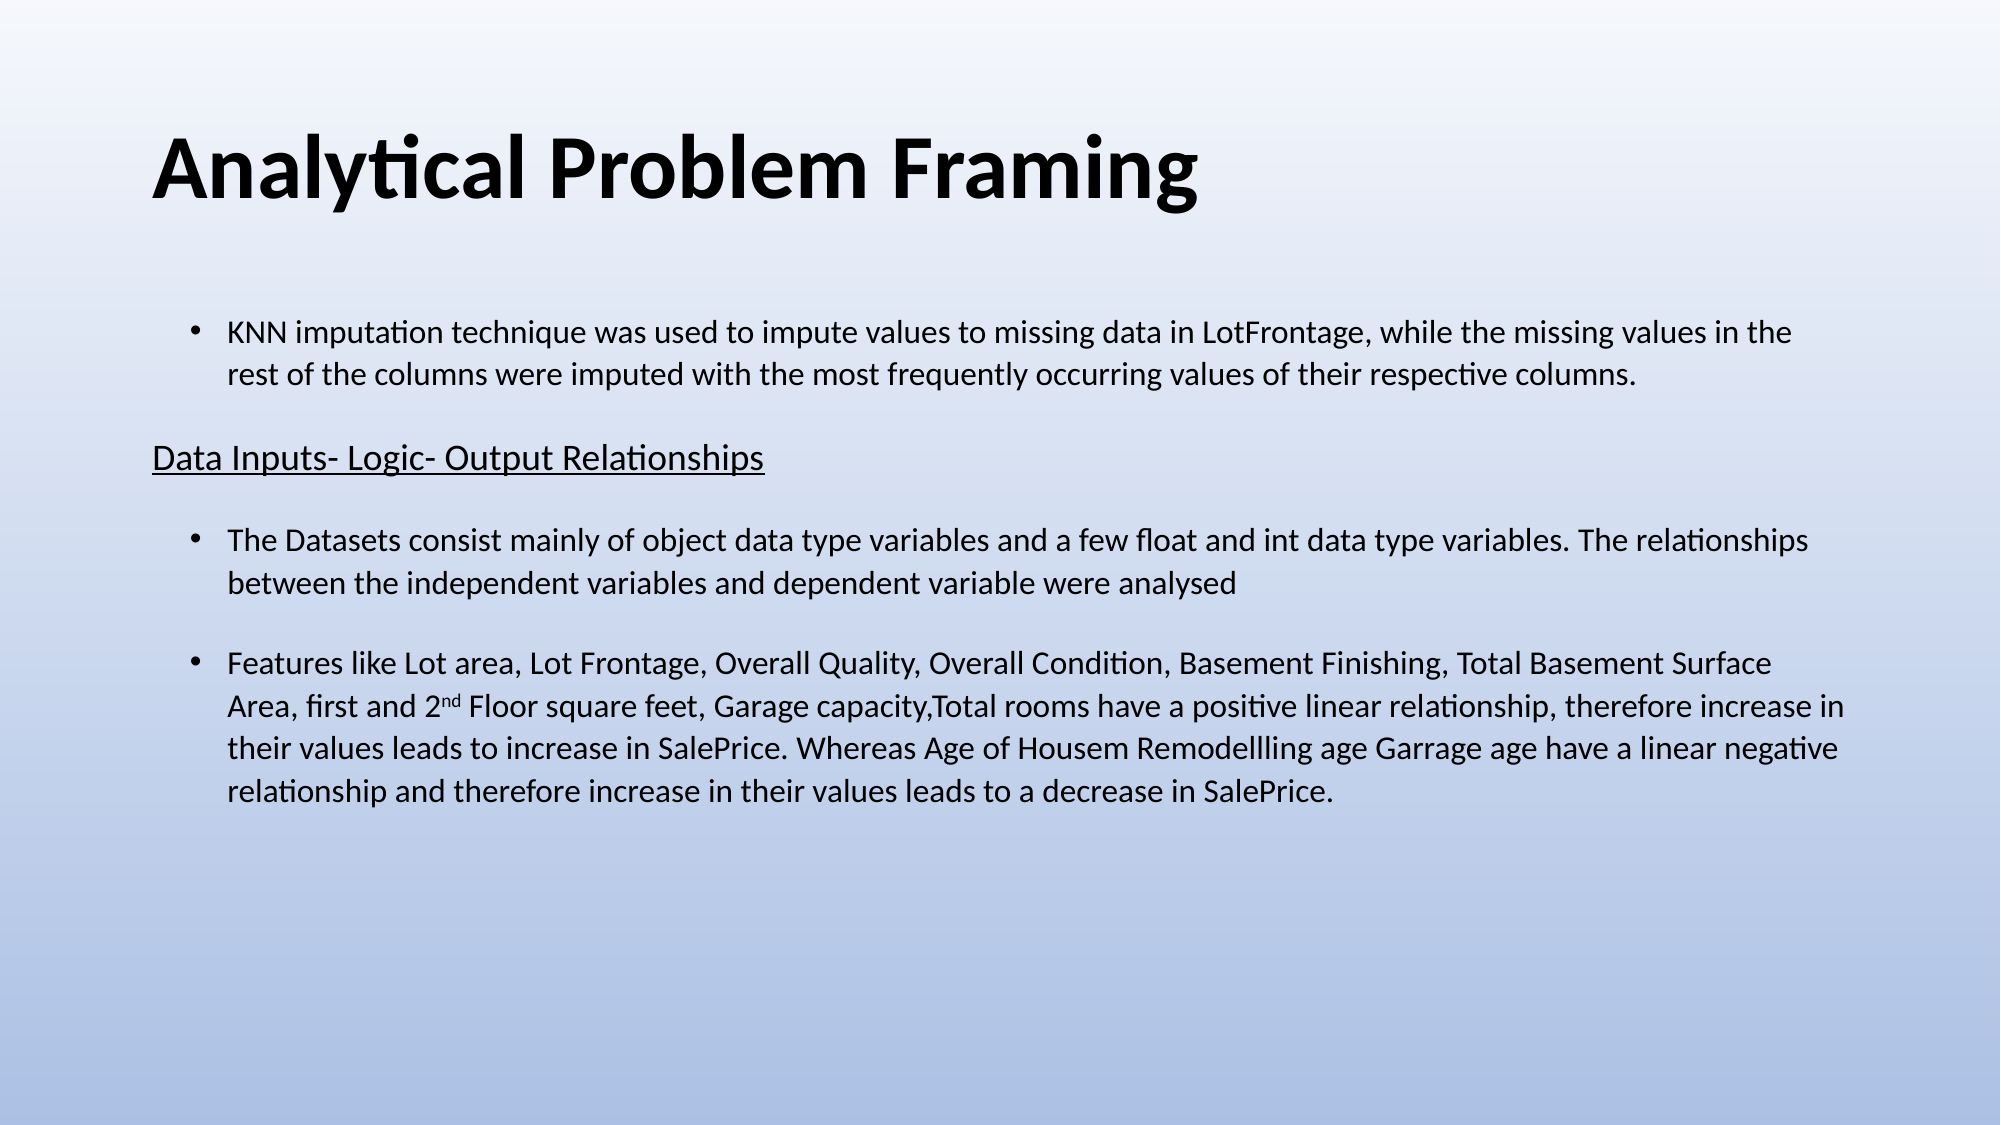

# Analytical Problem Framing
KNN imputation technique was used to impute values to missing data in LotFrontage, while the missing values in the rest of the columns were imputed with the most frequently occurring values of their respective columns.
Data Inputs- Logic- Output Relationships
The Datasets consist mainly of object data type variables and a few float and int data type variables. The relationships between the independent variables and dependent variable were analysed
Features like Lot area, Lot Frontage, Overall Quality, Overall Condition, Basement Finishing, Total Basement Surface Area, first and 2nd Floor square feet, Garage capacity,Total rooms have a positive linear relationship, therefore increase in their values leads to increase in SalePrice. Whereas Age of Housem Remodellling age Garrage age have a linear negative relationship and therefore increase in their values leads to a decrease in SalePrice.